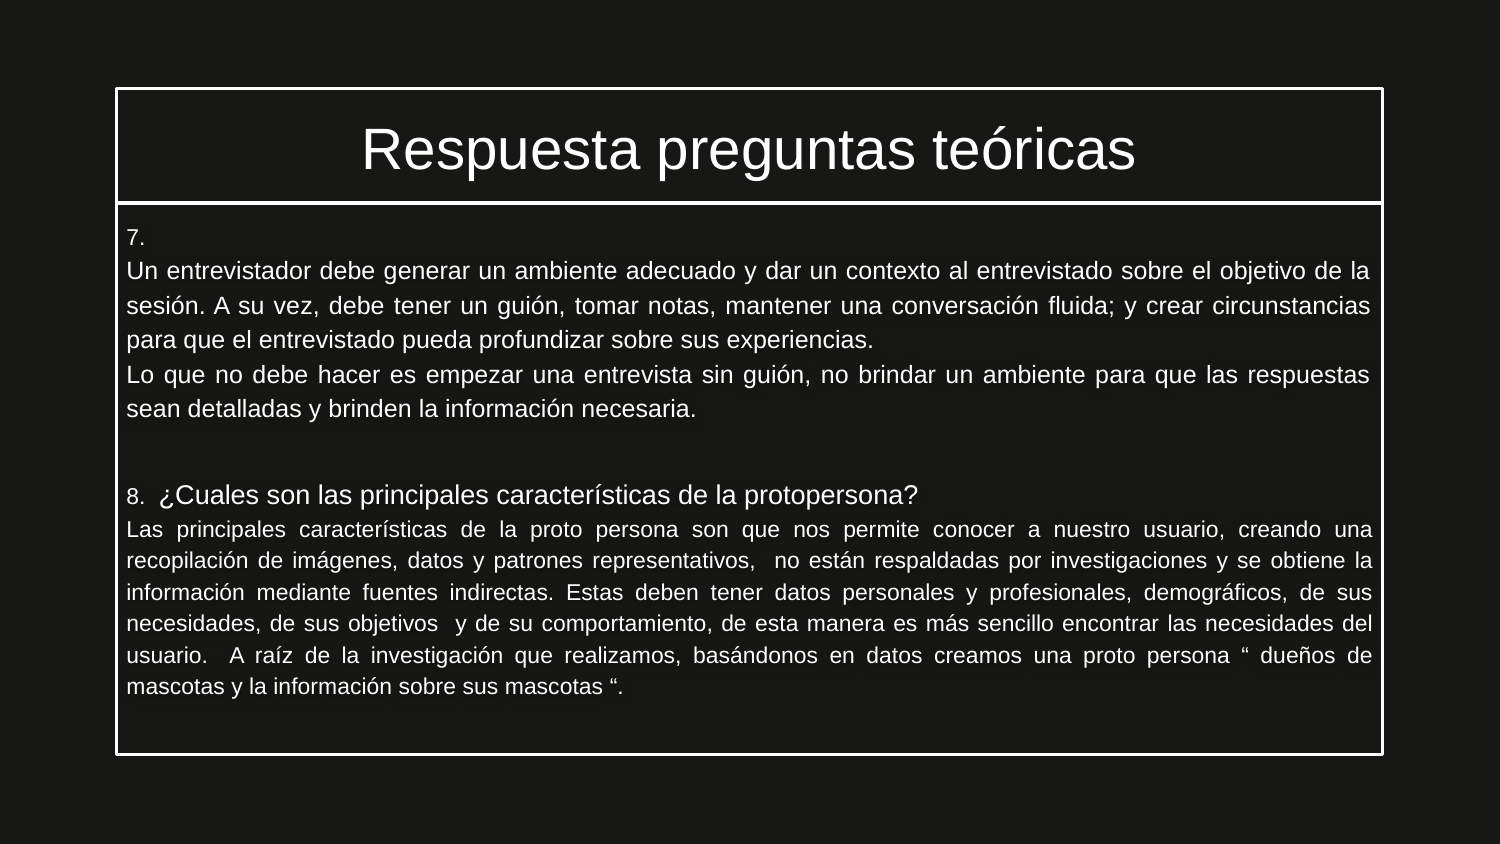

# Respuesta preguntas teóricas
7.
Un entrevistador debe generar un ambiente adecuado y dar un contexto al entrevistado sobre el objetivo de la sesión. A su vez, debe tener un guión, tomar notas, mantener una conversación fluida; y crear circunstancias para que el entrevistado pueda profundizar sobre sus experiencias.
Lo que no debe hacer es empezar una entrevista sin guión, no brindar un ambiente para que las respuestas sean detalladas y brinden la información necesaria.

8.  ¿Cuales son las principales características de la protopersona?
Las principales características de la proto persona son que nos permite conocer a nuestro usuario, creando una recopilación de imágenes, datos y patrones representativos,  no están respaldadas por investigaciones y se obtiene la información mediante fuentes indirectas. Estas deben tener datos personales y profesionales, demográficos, de sus necesidades, de sus objetivos  y de su comportamiento, de esta manera es más sencillo encontrar las necesidades del usuario.  A raíz de la investigación que realizamos, basándonos en datos creamos una proto persona “ dueños de mascotas y la información sobre sus mascotas “.